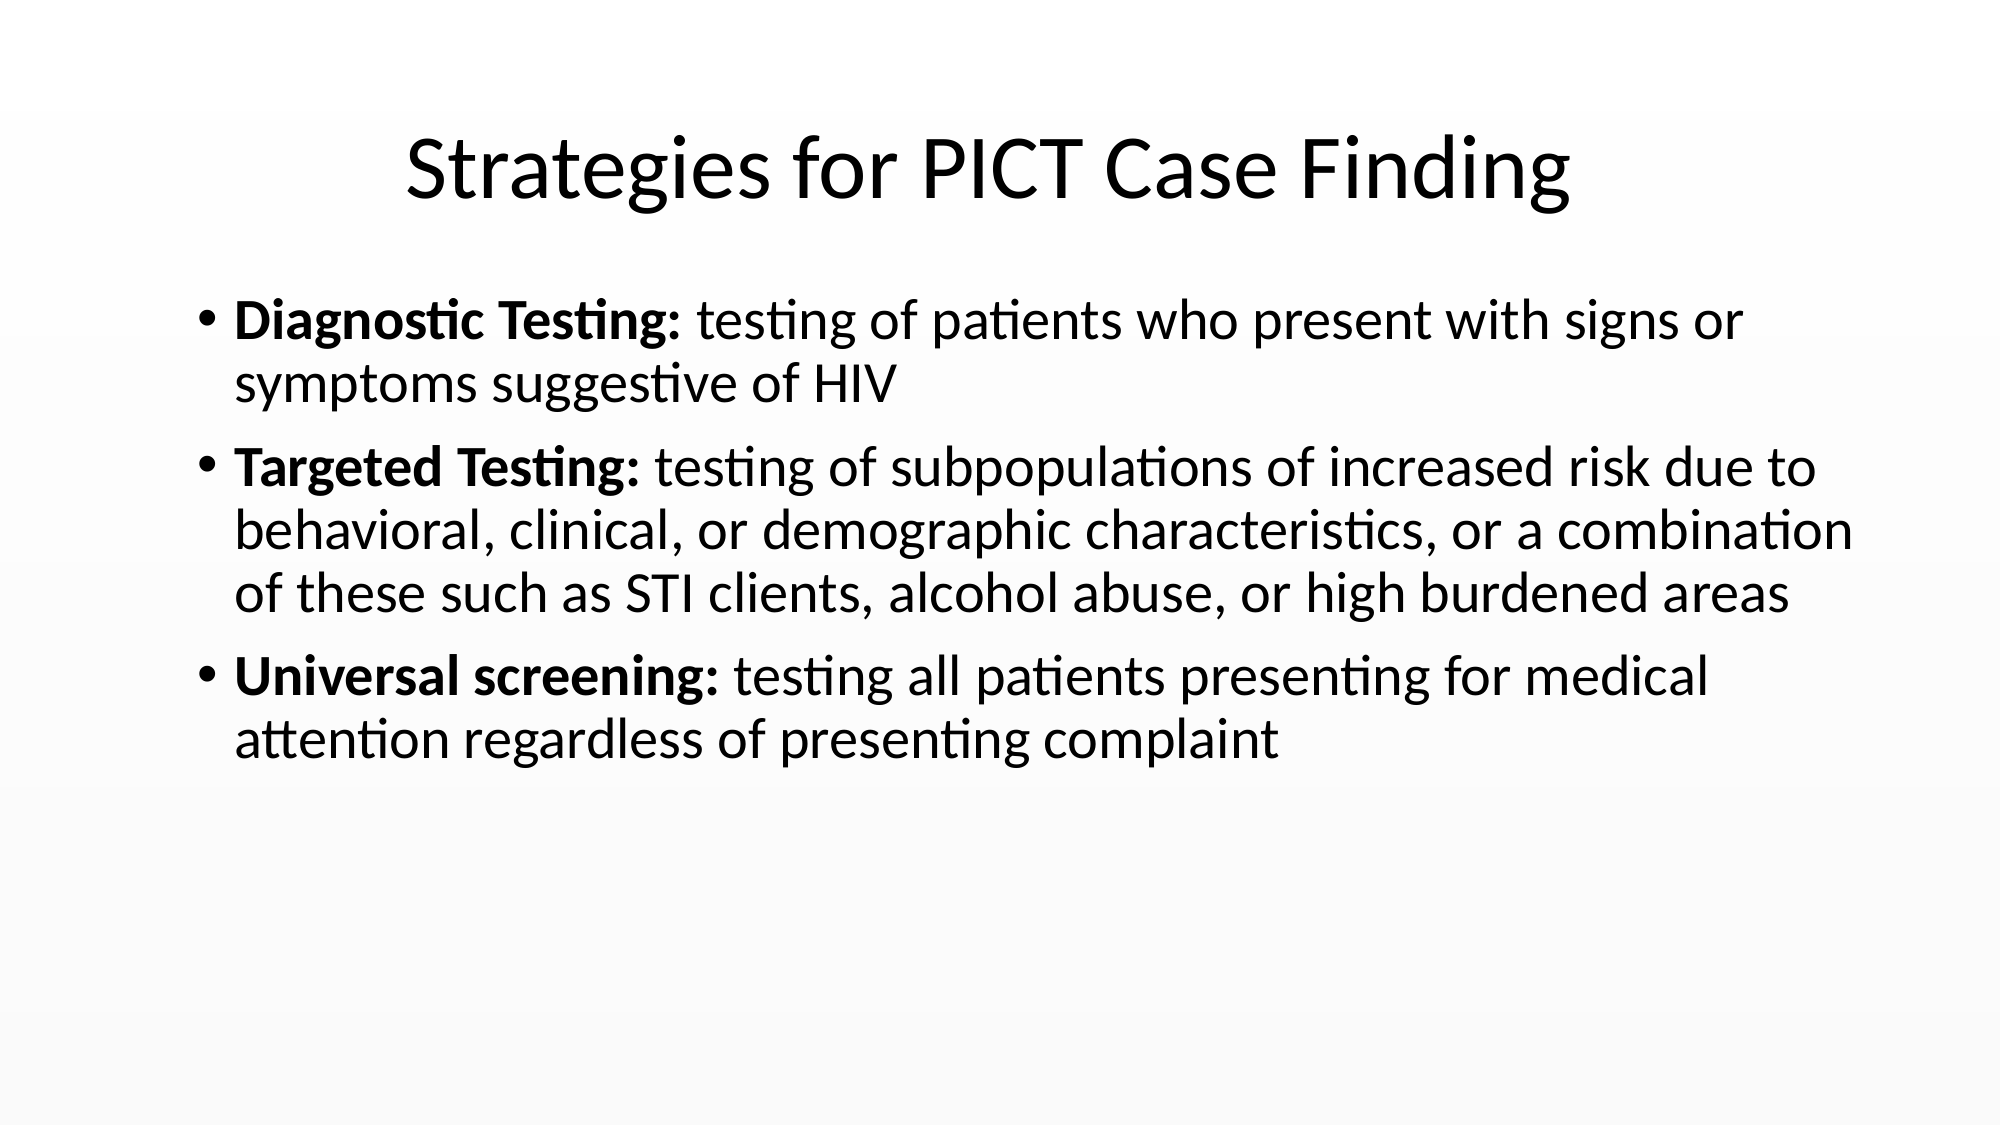

# Strategies for PICT Case Finding
Diagnostic Testing: testing of patients who present with signs or symptoms suggestive of HIV
Targeted Testing: testing of subpopulations of increased risk due to behavioral, clinical, or demographic characteristics, or a combination of these such as STI clients, alcohol abuse, or high burdened areas
Universal screening: testing all patients presenting for medical attention regardless of presenting complaint